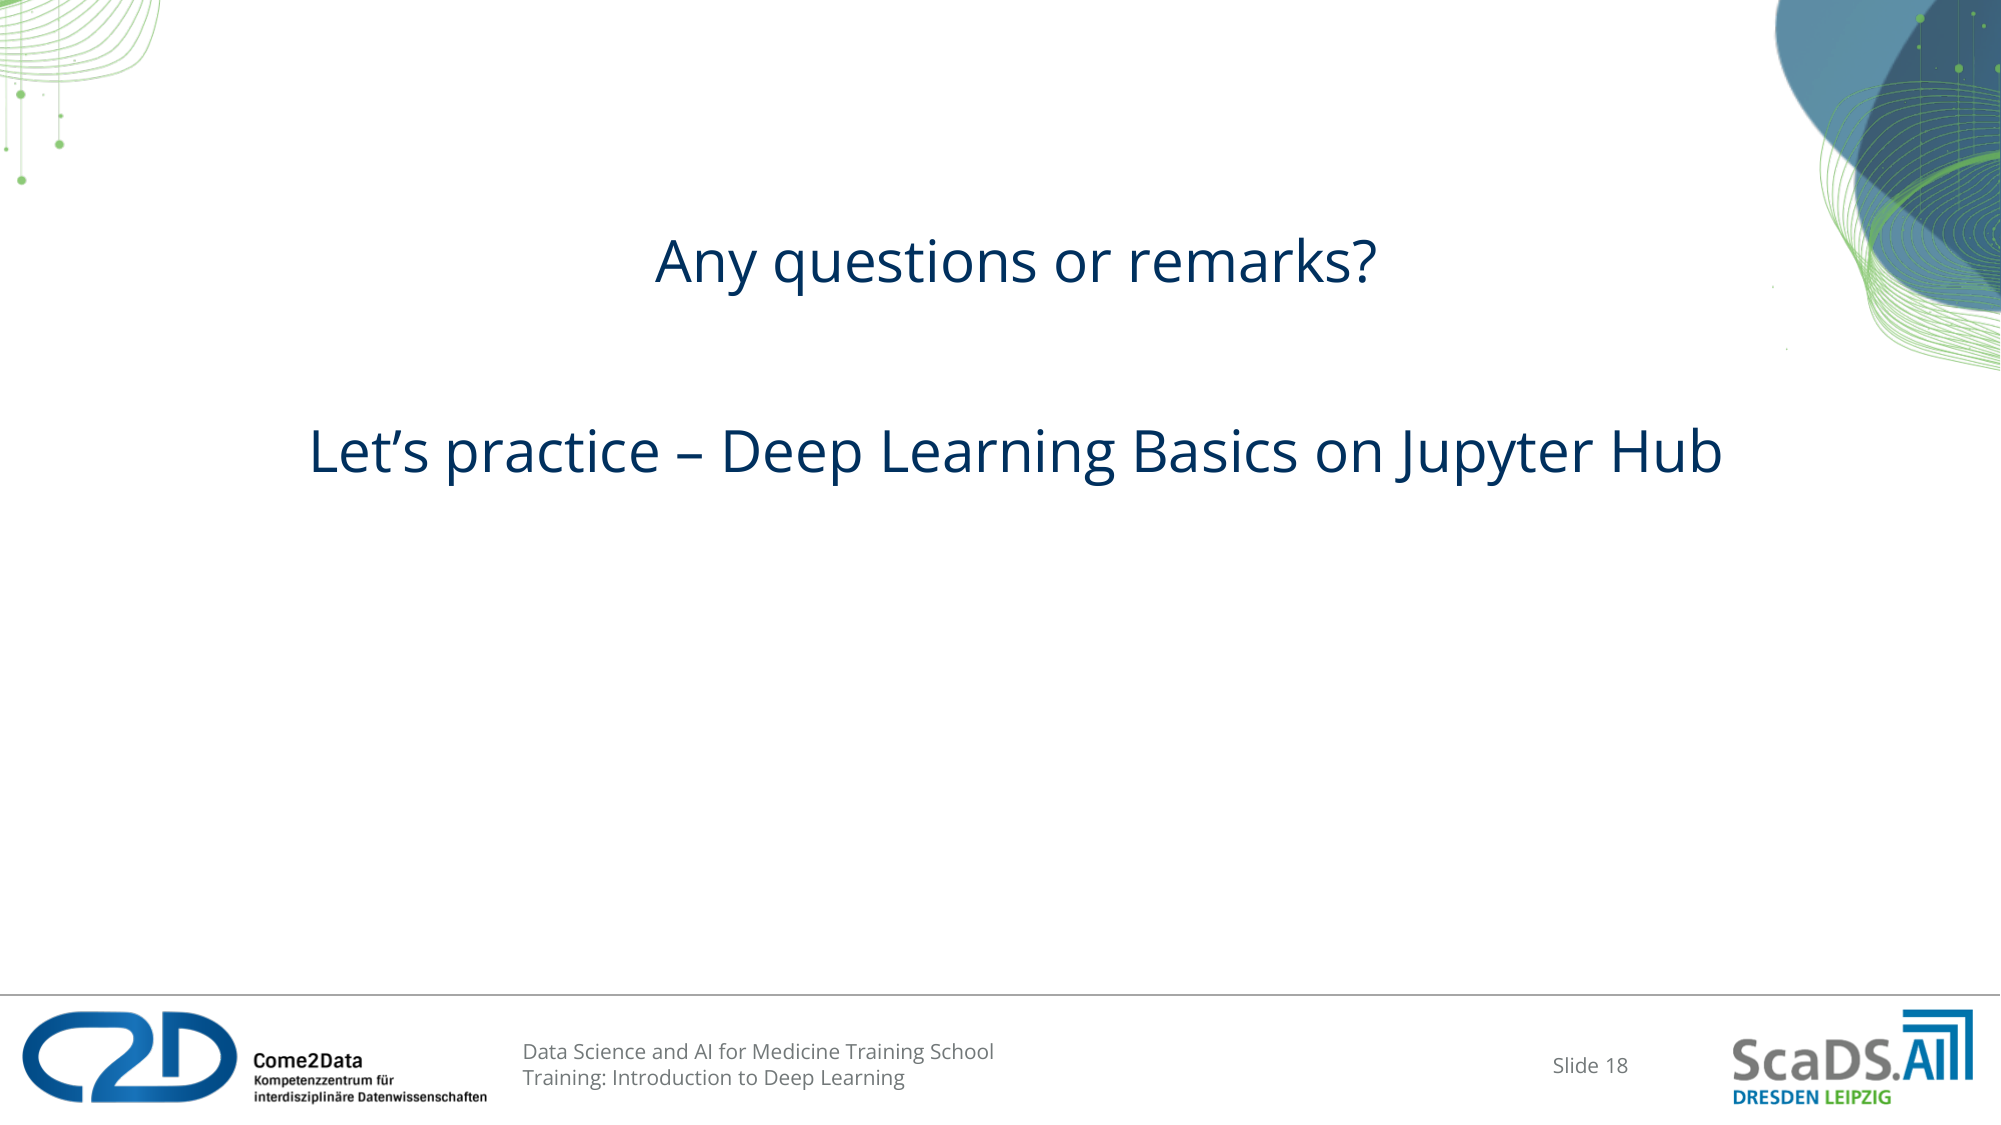

Any questions or remarks?

Let’s practice – Deep Learning Basics on Jupyter Hub